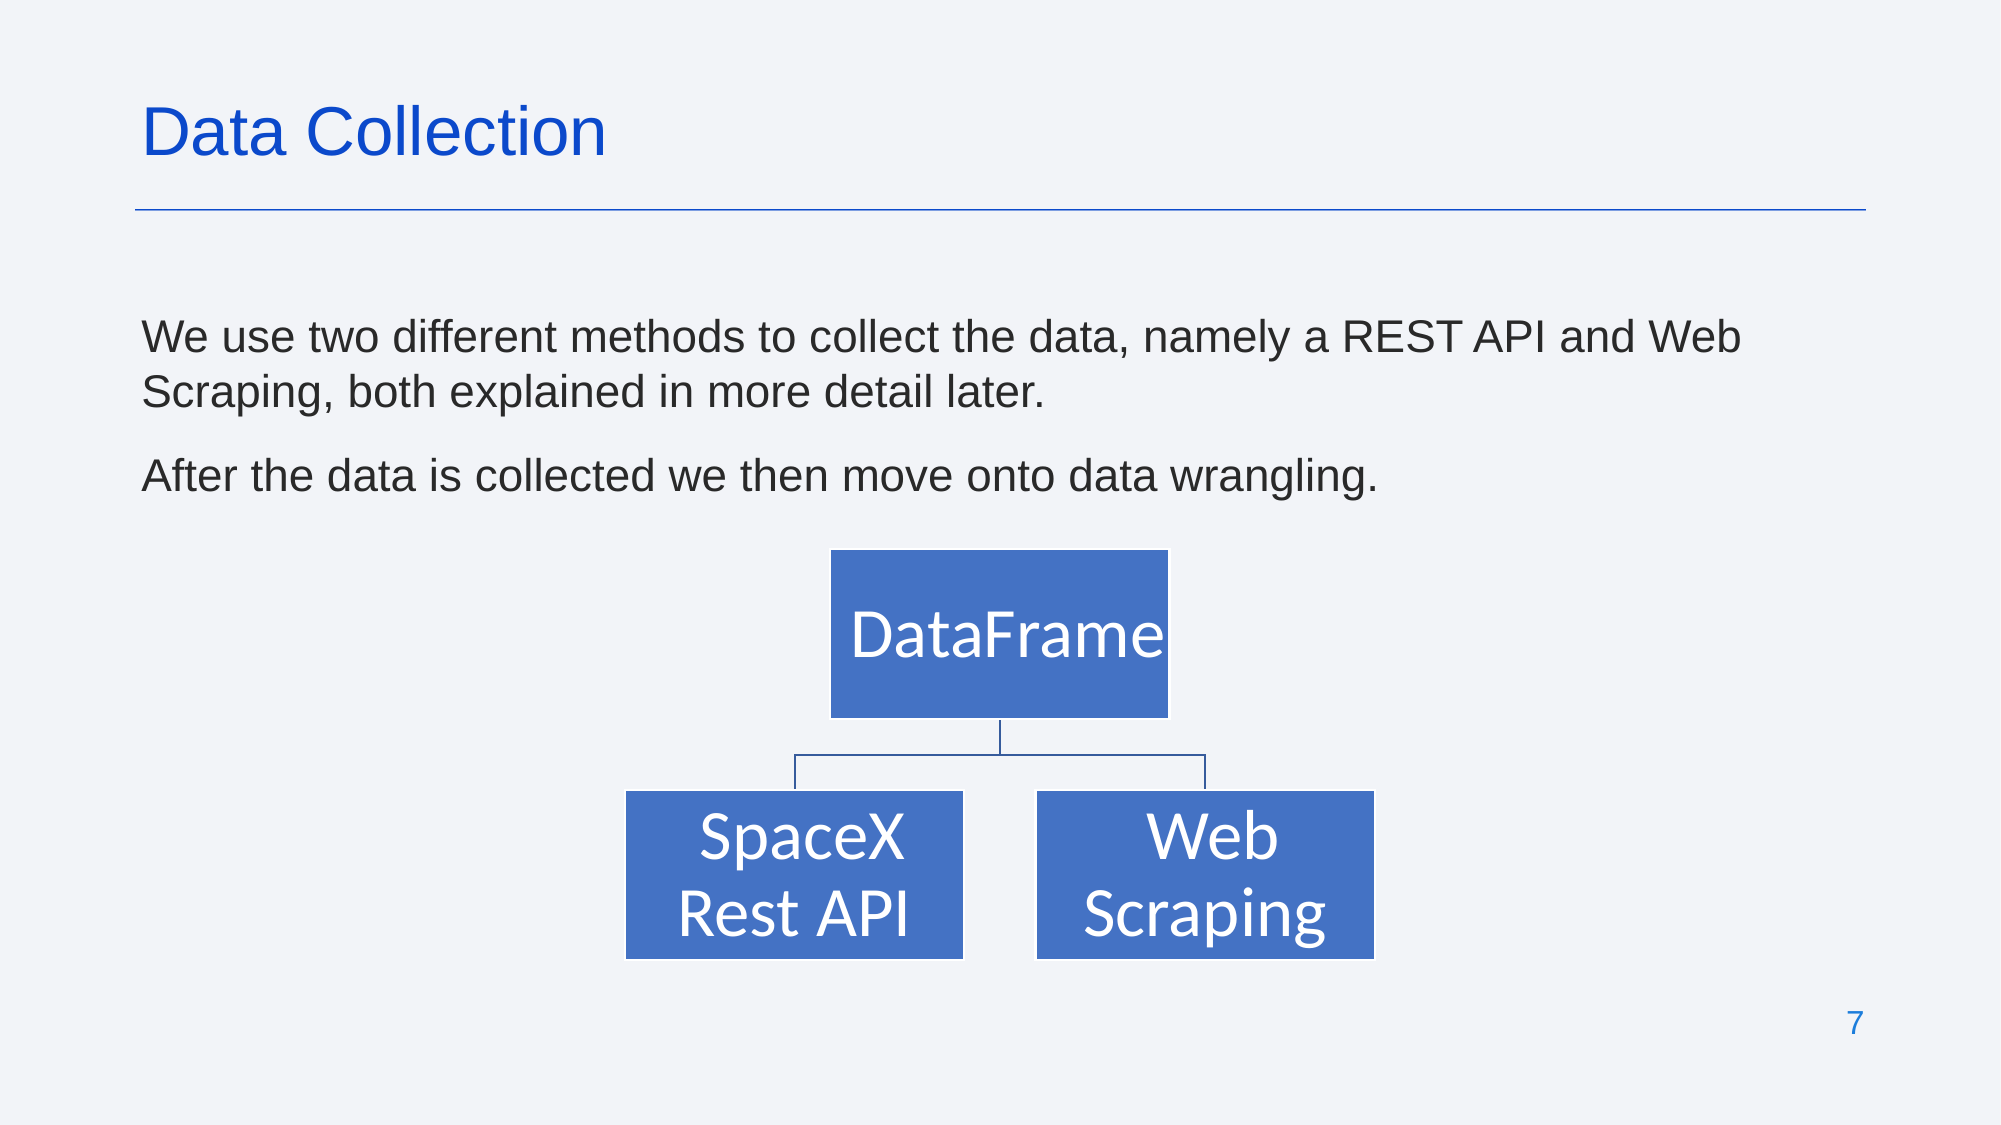

Data Collection
We use two different methods to collect the data, namely a REST API and Web Scraping, both explained in more detail later.
After the data is collected we then move onto data wrangling.
 DataFrame
 SpaceX Rest API
 Web Scraping
7